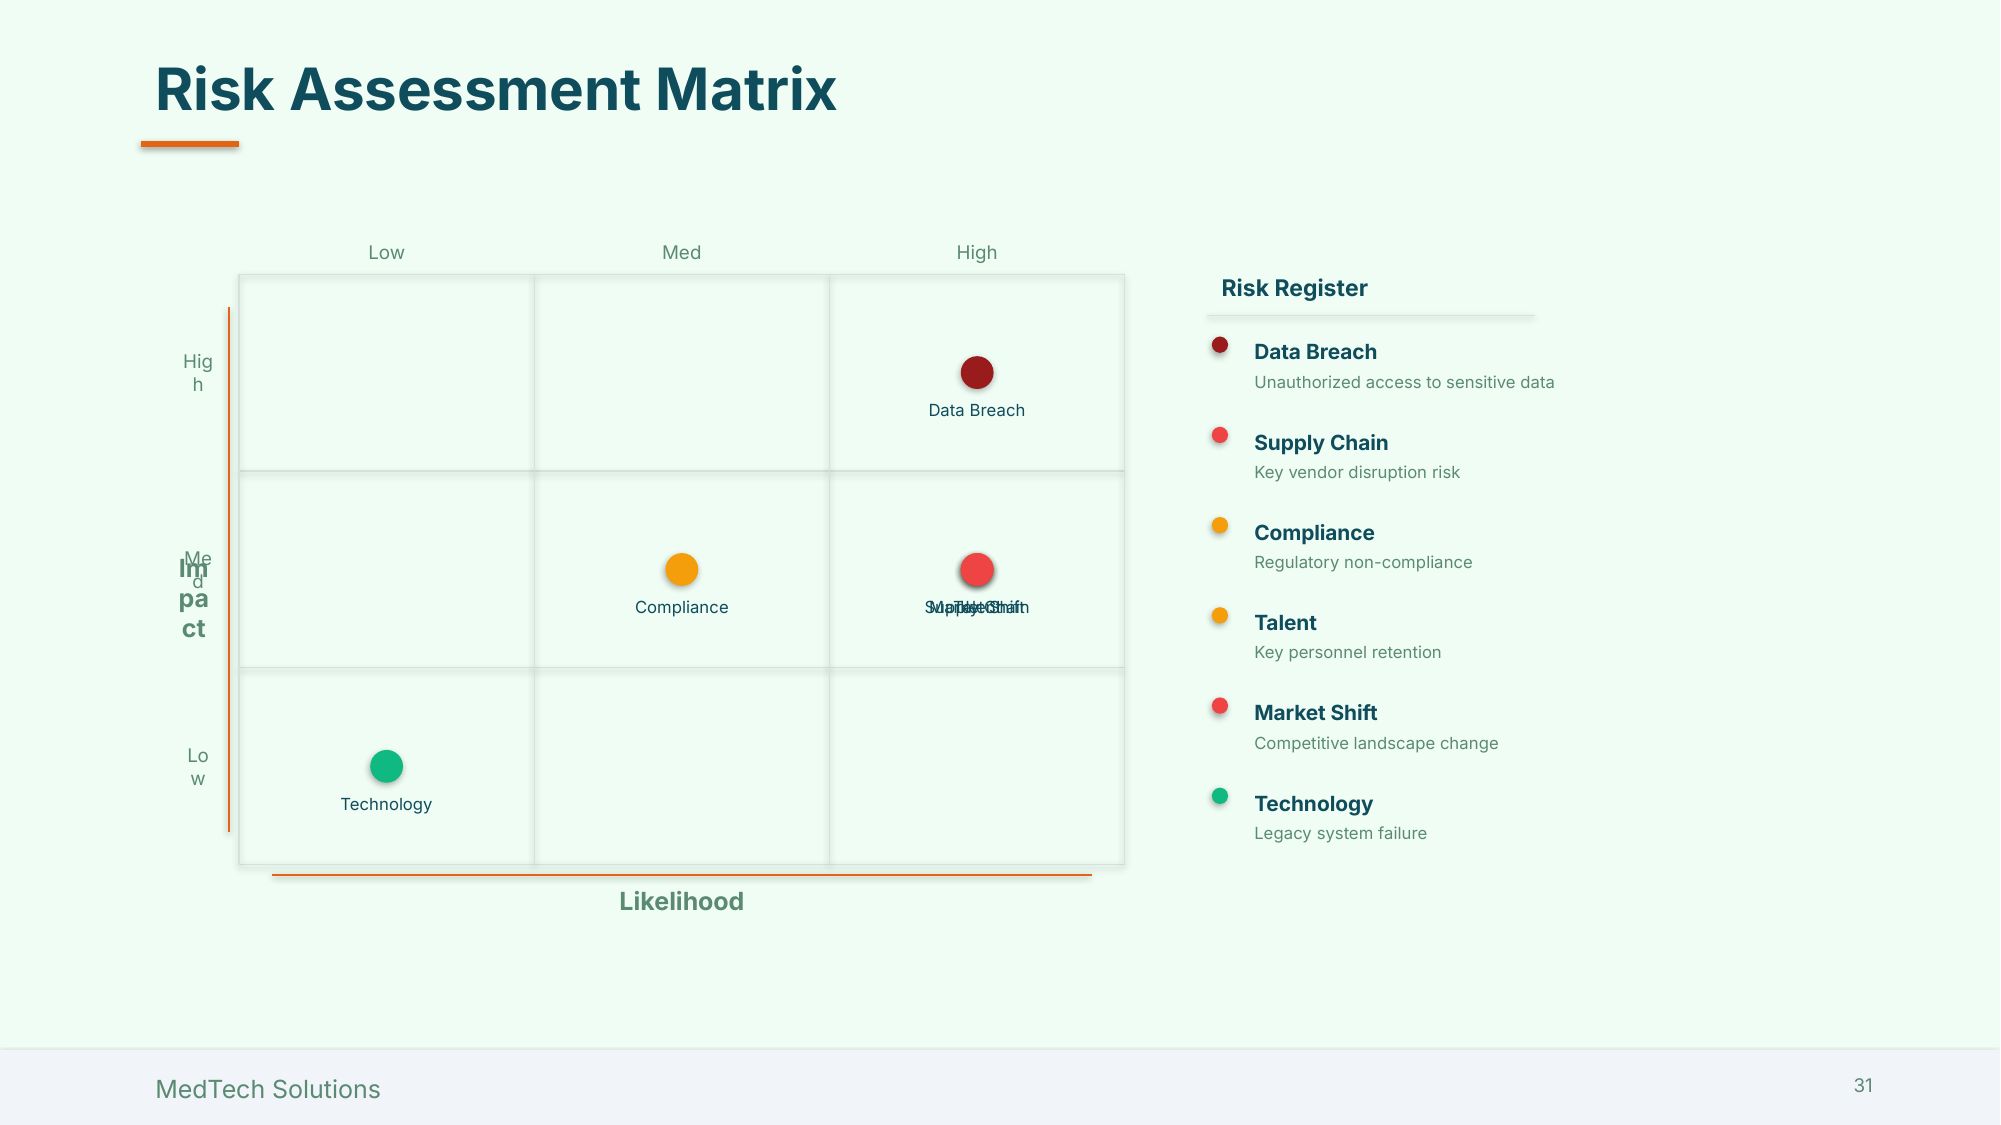

Risk Assessment Matrix
Low
Med
High
Risk Register
High
Data Breach

Unauthorized access to sensitive data
Data Breach
Supply Chain

Key vendor disruption risk
Med
Compliance

Impact
Regulatory non-compliance

Compliance
Supply Chain
Talent
Market Shift
Talent

Key personnel retention
Low
Market Shift

Competitive landscape change

Technology
Technology

Legacy system failure
Likelihood

MedTech Solutions
31